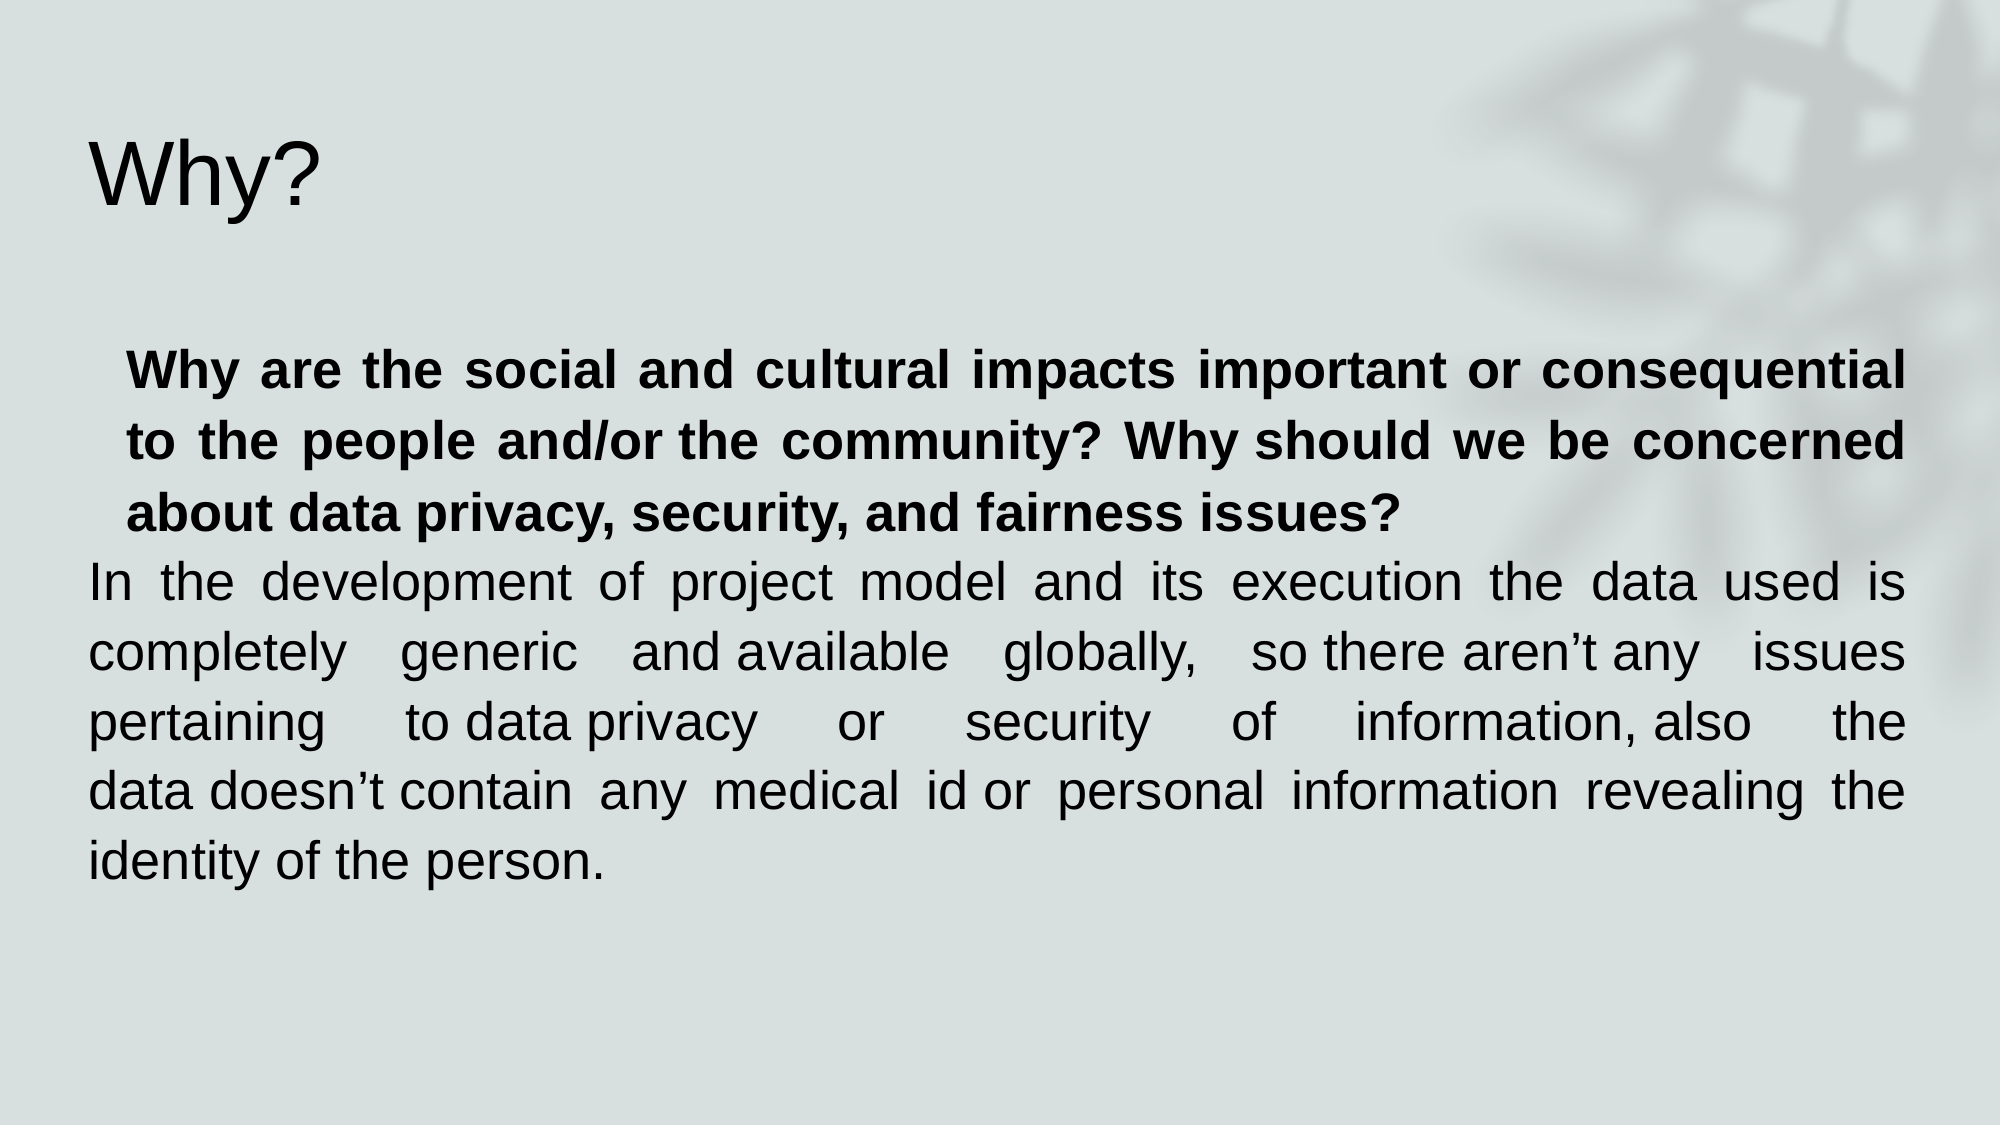

# Why?
	Why are the social and cultural impacts important or consequential to the people and/or the community? Why should we be concerned about data privacy, security, and fairness issues?
In the development of project model and its execution the data used is completely generic and available globally, so there aren’t any issues pertaining to data privacy or security of information, also the data doesn’t contain any medical id or personal information revealing the identity of the person.